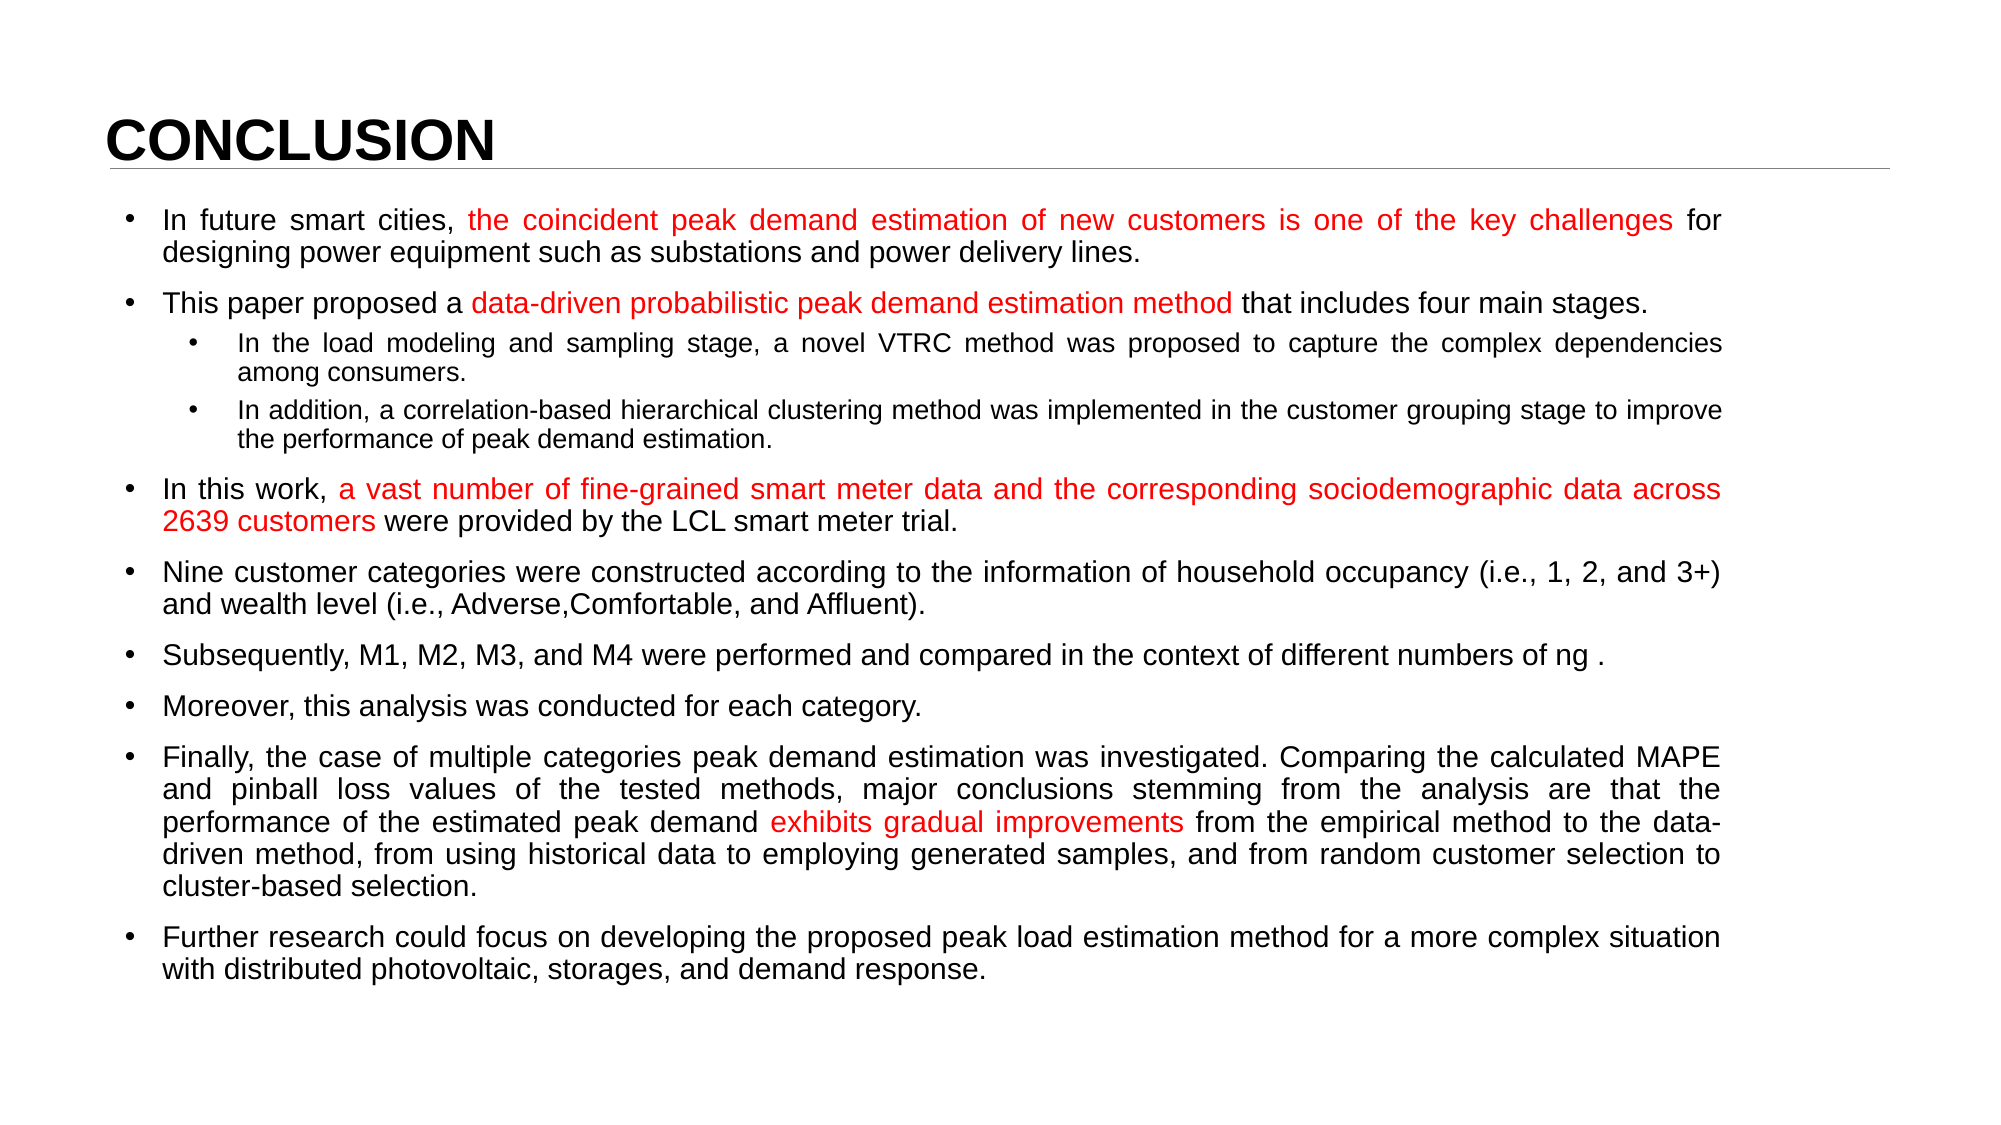

# CONCLUSION
In future smart cities, the coincident peak demand estimation of new customers is one of the key challenges for designing power equipment such as substations and power delivery lines.
This paper proposed a data-driven probabilistic peak demand estimation method that includes four main stages.
In the load modeling and sampling stage, a novel VTRC method was proposed to capture the complex dependencies among consumers.
In addition, a correlation-based hierarchical clustering method was implemented in the customer grouping stage to improve the performance of peak demand estimation.
In this work, a vast number of fine-grained smart meter data and the corresponding sociodemographic data across 2639 customers were provided by the LCL smart meter trial.
Nine customer categories were constructed according to the information of household occupancy (i.e., 1, 2, and 3+) and wealth level (i.e., Adverse,Comfortable, and Affluent).
Subsequently, M1, M2, M3, and M4 were performed and compared in the context of different numbers of ng .
Moreover, this analysis was conducted for each category.
Finally, the case of multiple categories peak demand estimation was investigated. Comparing the calculated MAPE and pinball loss values of the tested methods, major conclusions stemming from the analysis are that the performance of the estimated peak demand exhibits gradual improvements from the empirical method to the data-driven method, from using historical data to employing generated samples, and from random customer selection to cluster-based selection.
Further research could focus on developing the proposed peak load estimation method for a more complex situation with distributed photovoltaic, storages, and demand response.

41